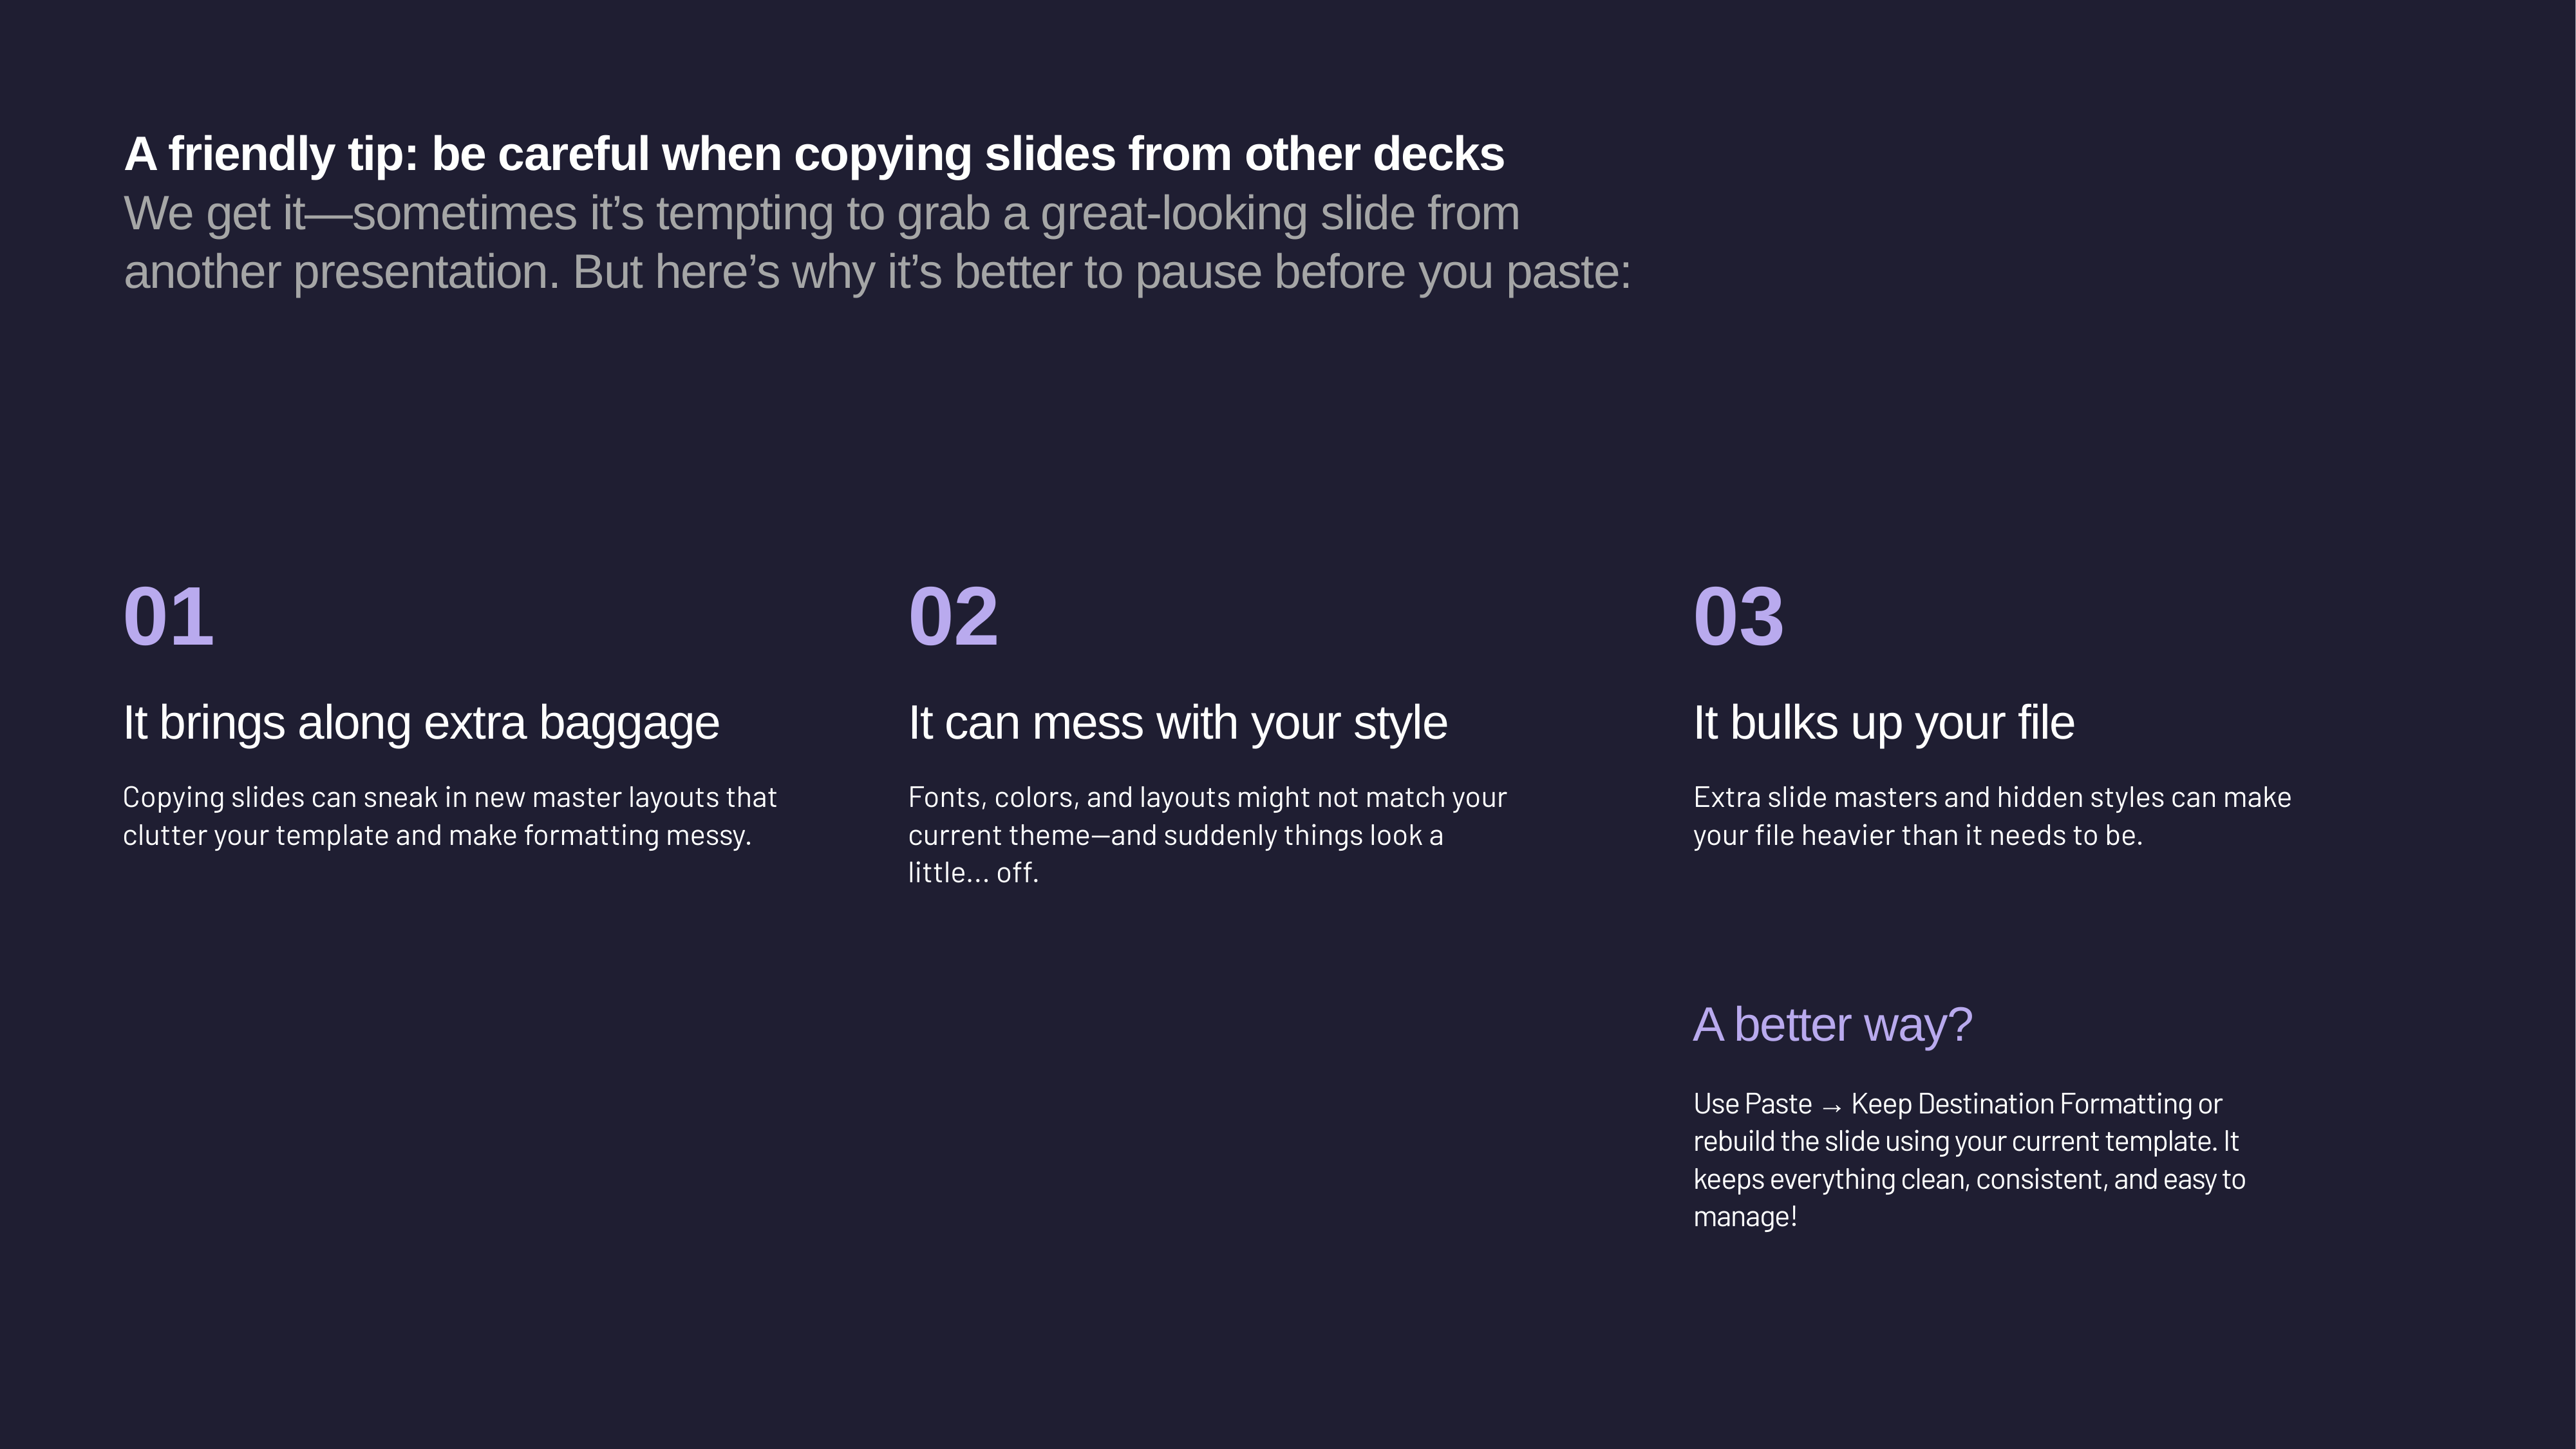

A friendly tip: be careful when copying slides from other decks

We get it—sometimes it’s tempting to grab a great-looking slide from another presentation. But here’s why it’s better to pause before you paste:

01
02
03
It brings along extra baggage
It can mess with your style

It bulks up your file
Copying slides can sneak in new master layouts that clutter your template and make formatting messy.

Fonts, colors, and layouts might not match your current theme—and suddenly things look a little... off.

Extra slide masters and hidden styles can make your file heavier than it needs to be.

A better way?
Use Paste → Keep Destination Formatting or rebuild the slide using your current template. It keeps everything clean, consistent, and easy to manage!